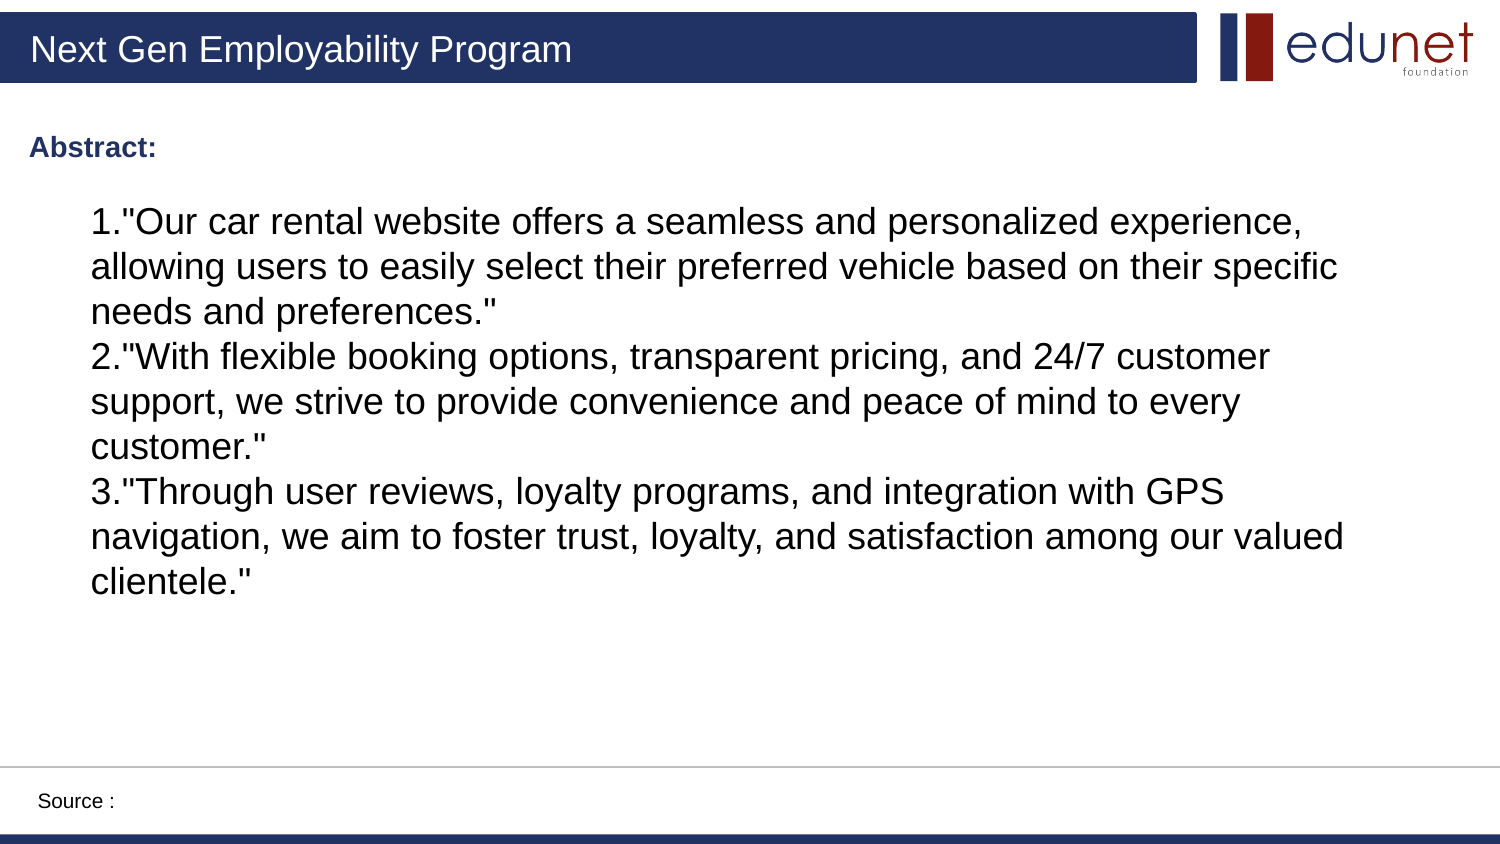

"Our car rental website offers a seamless and personalized experience, allowing users to easily select their preferred vehicle based on their specific needs and preferences."
"With flexible booking options, transparent pricing, and 24/7 customer support, we strive to provide convenience and peace of mind to every customer."
"Through user reviews, loyalty programs, and integration with GPS navigation, we aim to foster trust, loyalty, and satisfaction among our valued clientele."

Abstract:

Source :